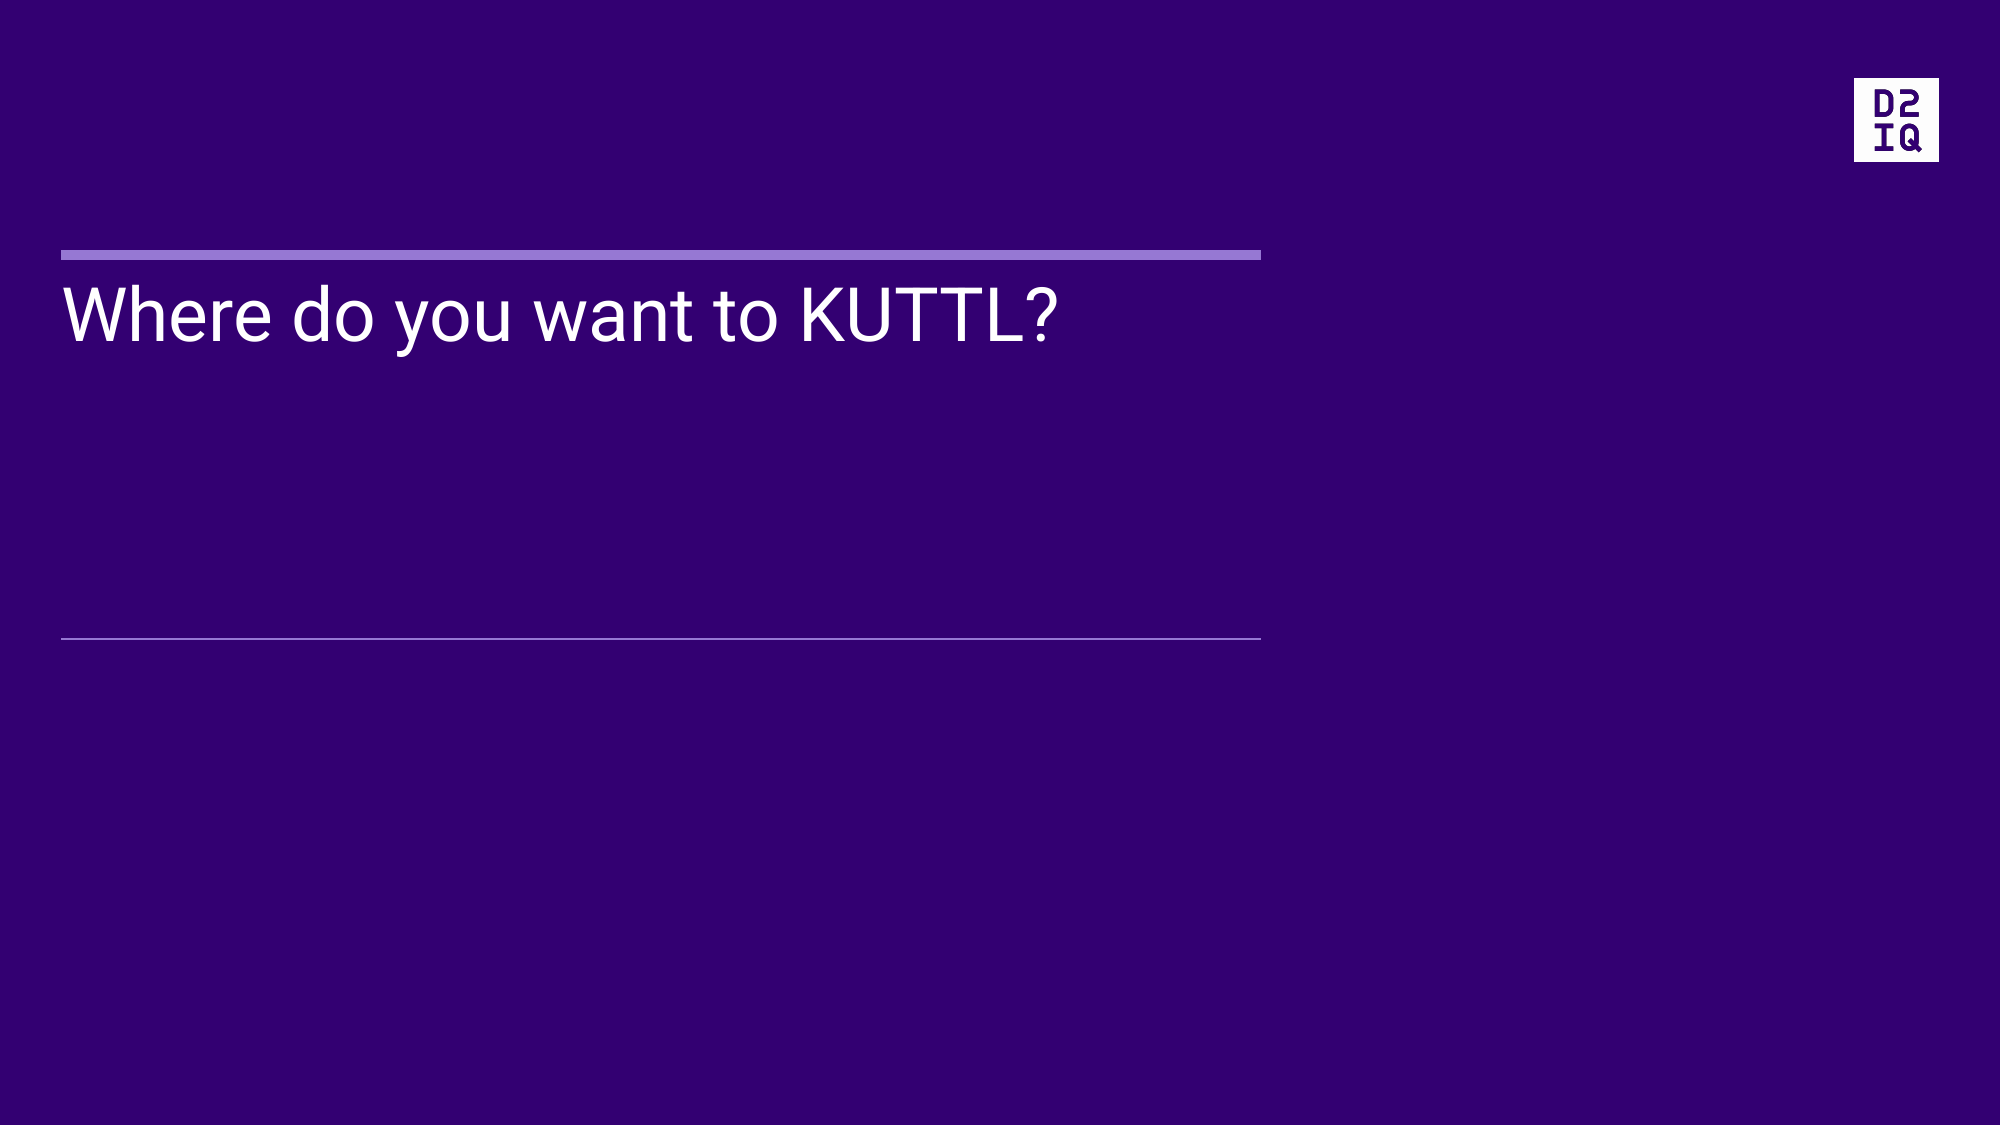

# Where do you want to KUTTL?